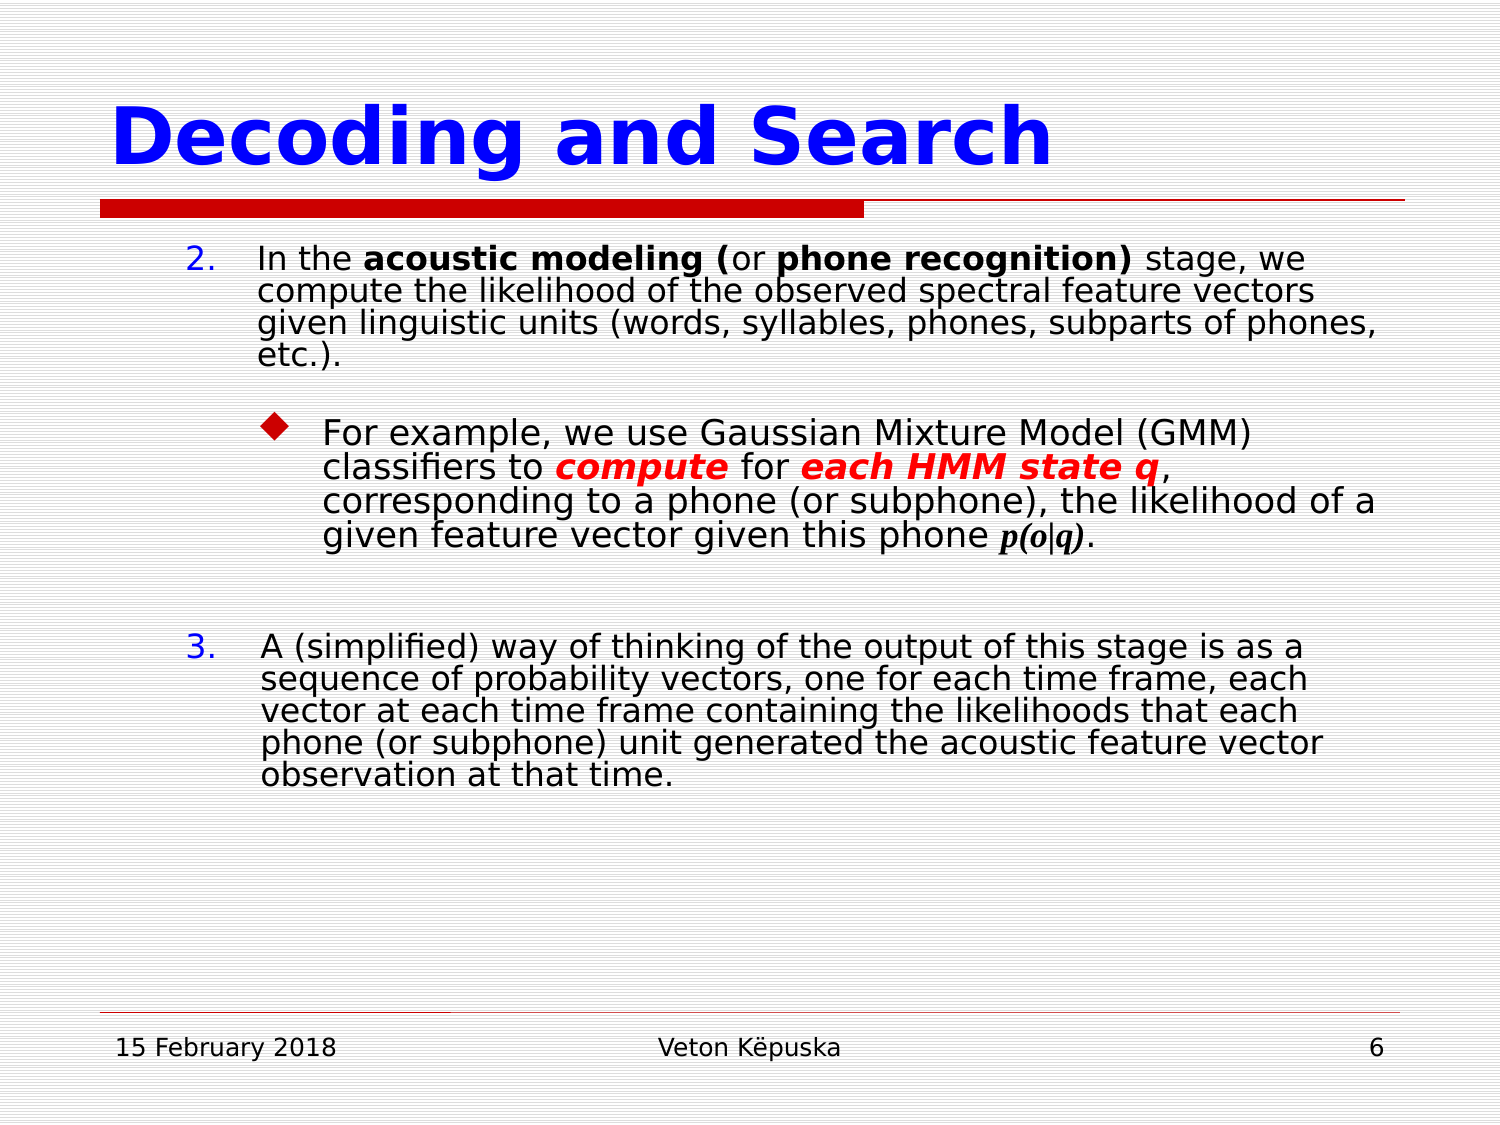

# Decoding and Search
In the acoustic modeling (or phone recognition) stage, we compute the likelihood of the observed spectral feature vectors given linguistic units (words, syllables, phones, subparts of phones, etc.).

For example, we use Gaussian Mixture Model (GMM) classifiers to compute for each HMM state q, corresponding to a phone (or subphone), the likelihood of a given feature vector given this phone p(o|q).

A (simplified) way of thinking of the output of this stage is as a sequence of probability vectors, one for each time frame, each vector at each time frame containing the likelihoods that each phone (or subphone) unit generated the acoustic feature vector observation at that time.
15 February 2018
Veton Këpuska
6